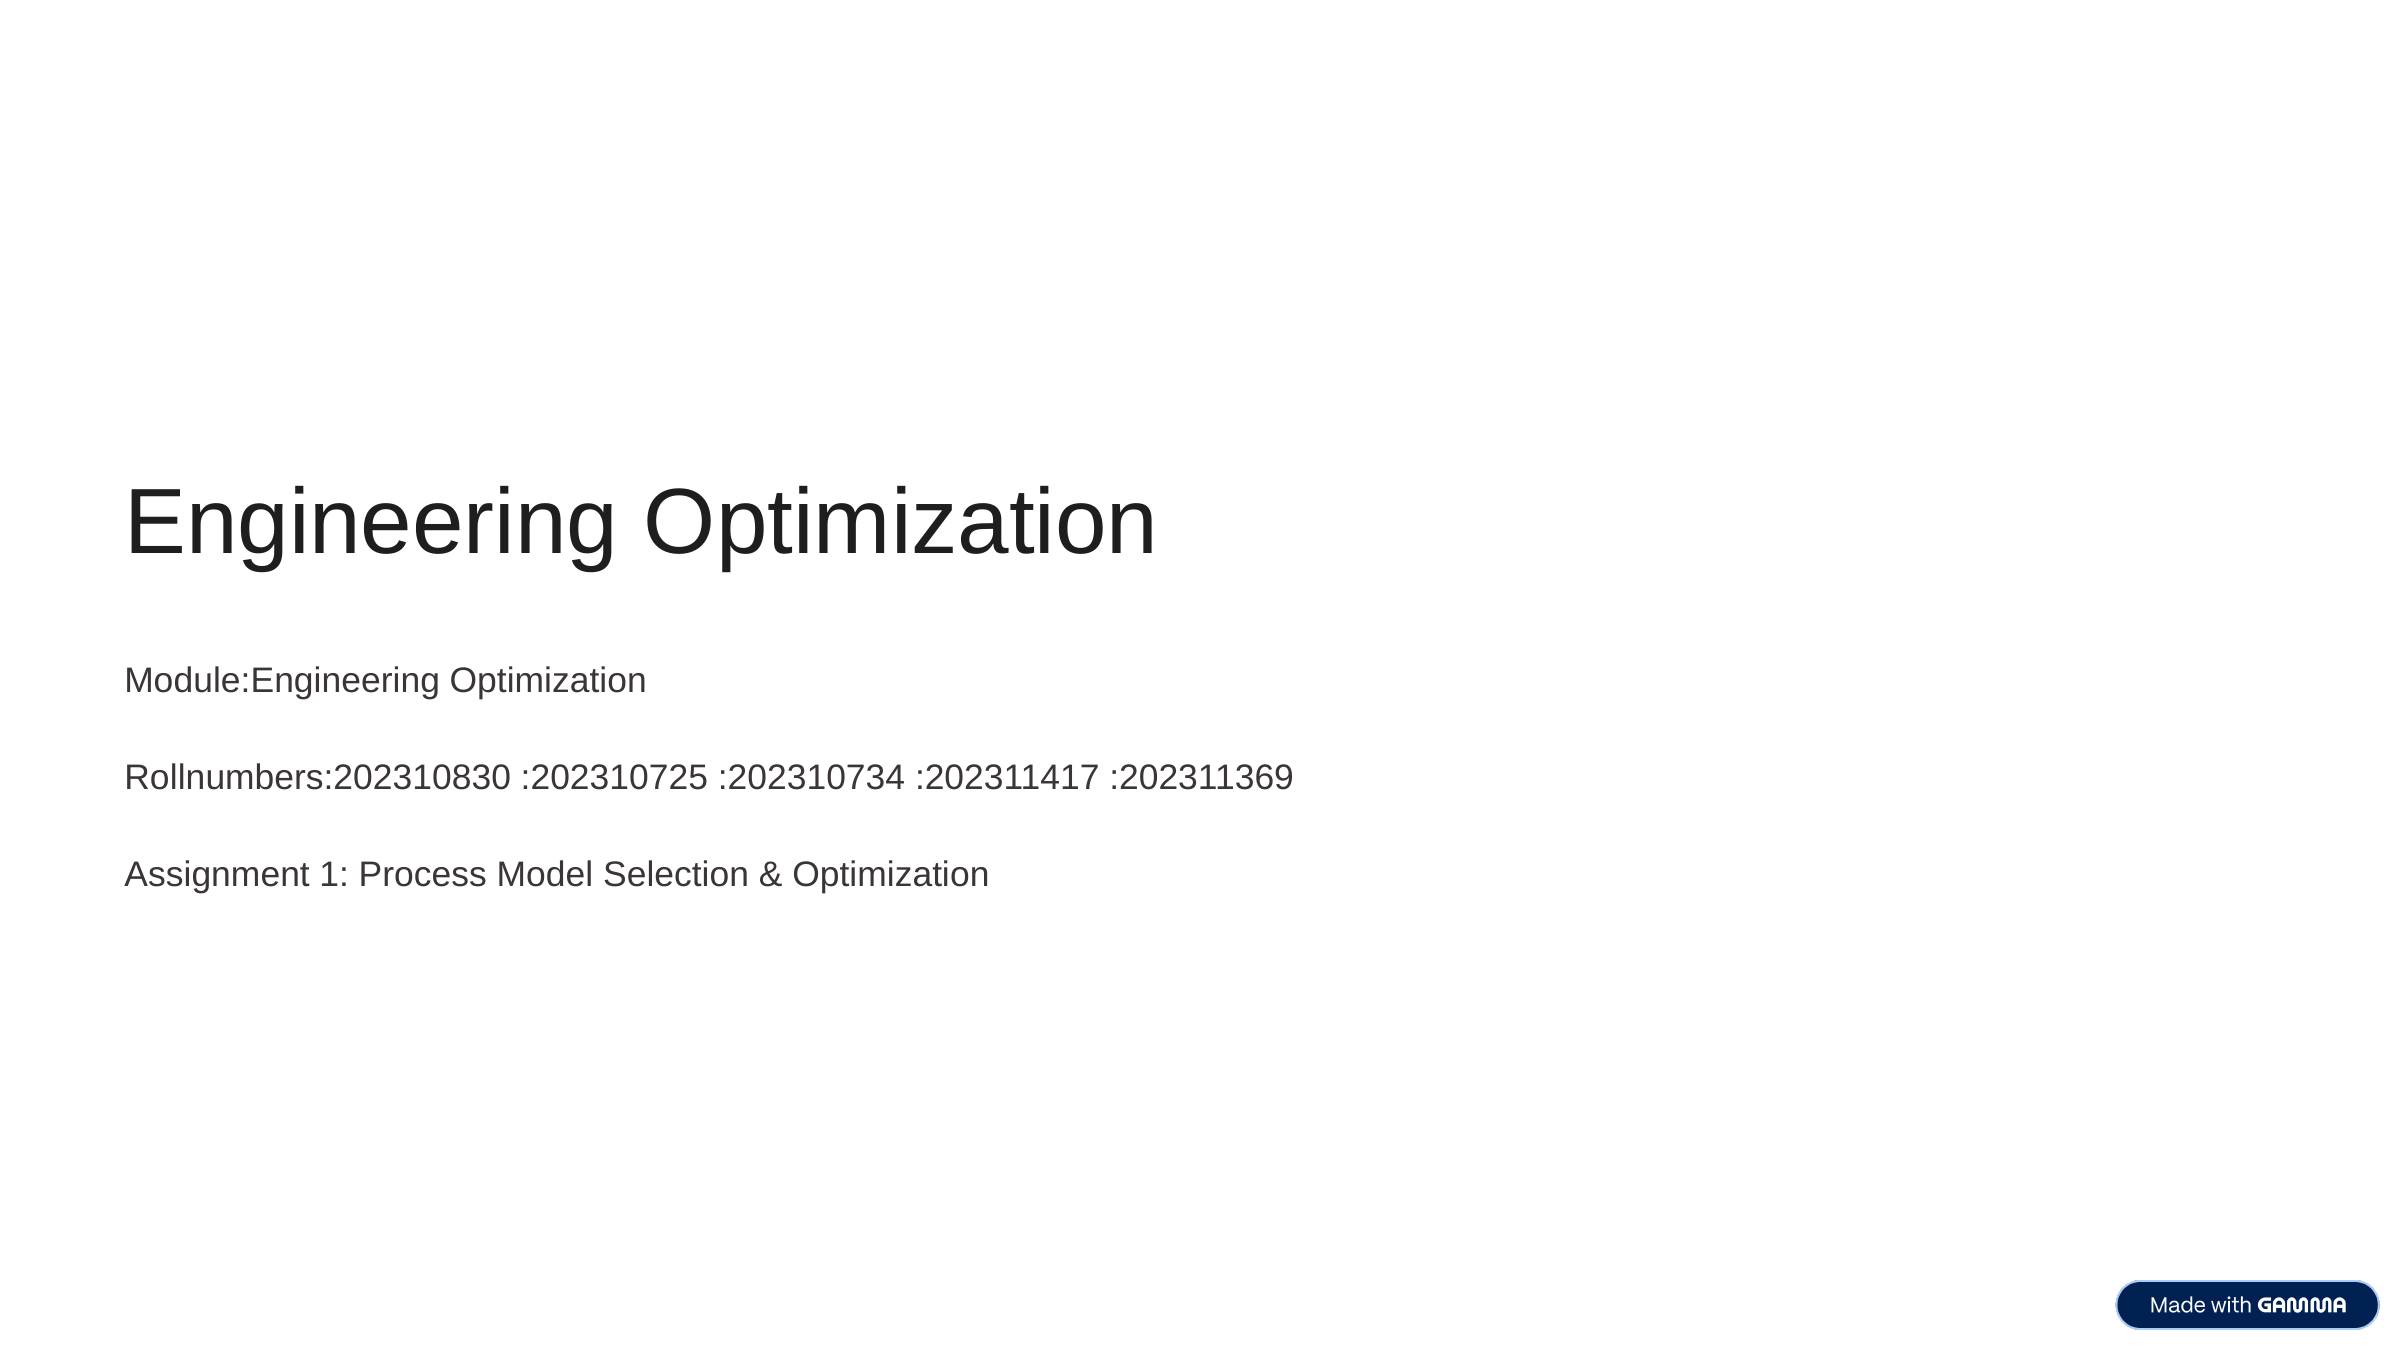

Engineering Optimization
Module:Engineering Optimization
Rollnumbers:202310830 :202310725 :202310734 :202311417 :202311369
Assignment 1: Process Model Selection & Optimization